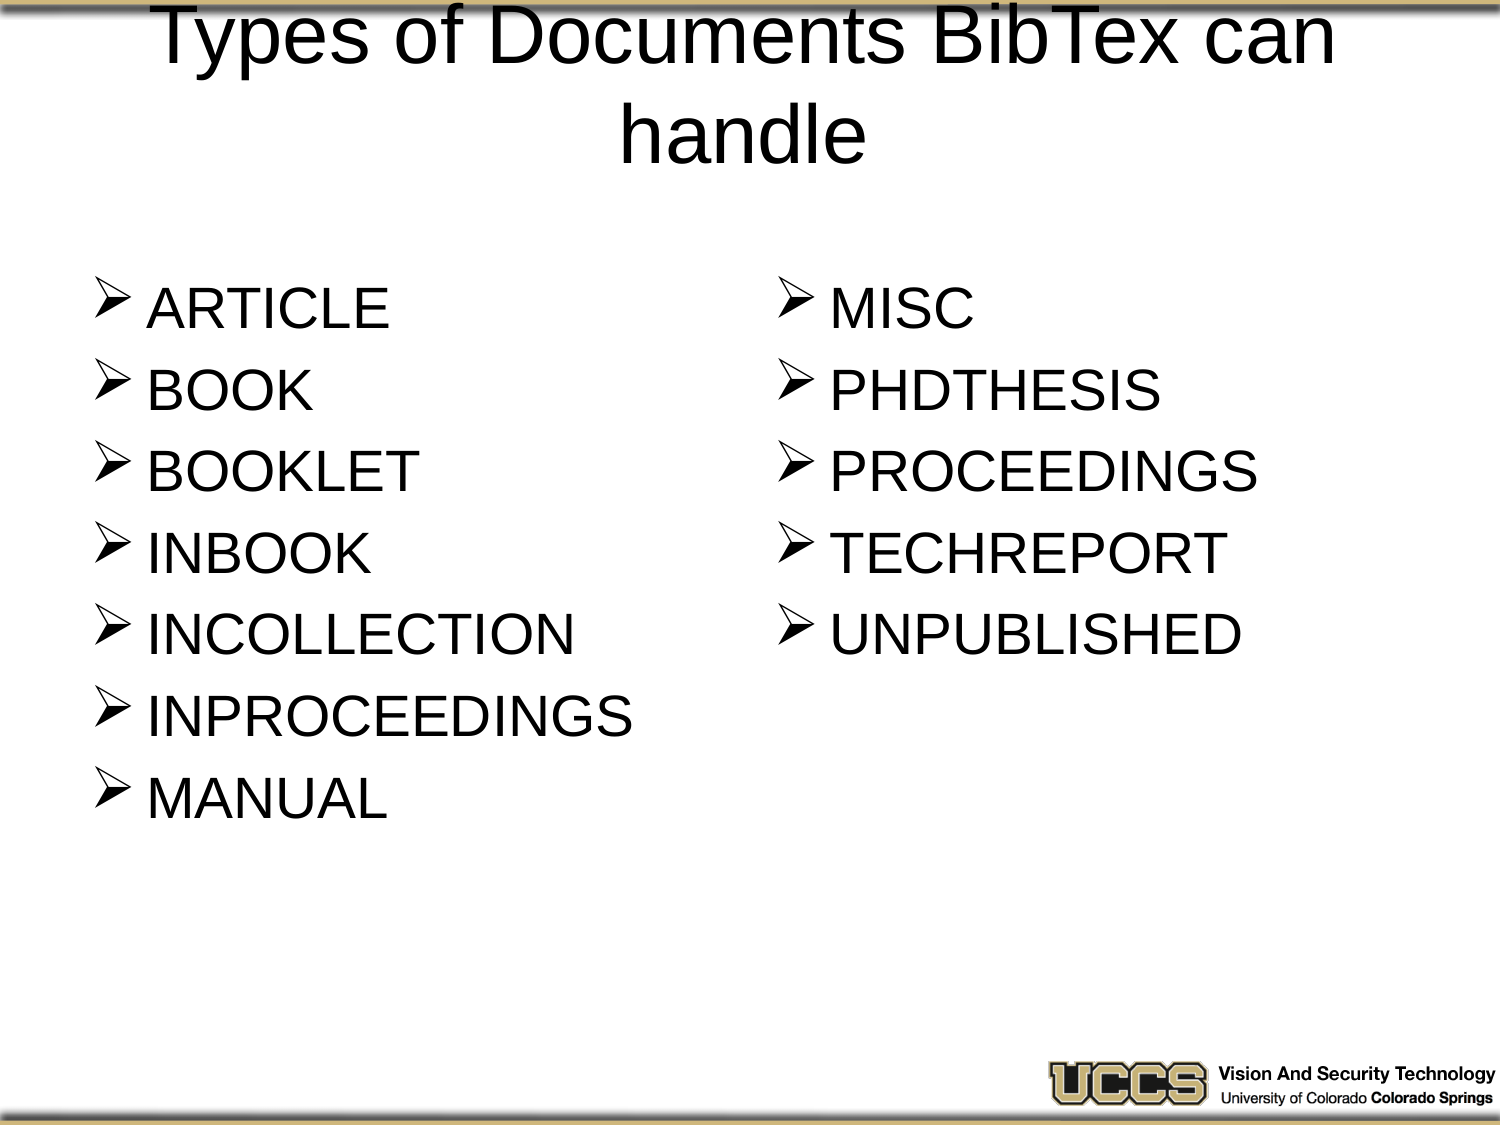

# Types of Documents BibTex can handle
ARTICLE
BOOK
BOOKLET
INBOOK
INCOLLECTION
INPROCEEDINGS
MANUAL

MISC
PHDTHESIS
PROCEEDINGS
TECHREPORT
UNPUBLISHED